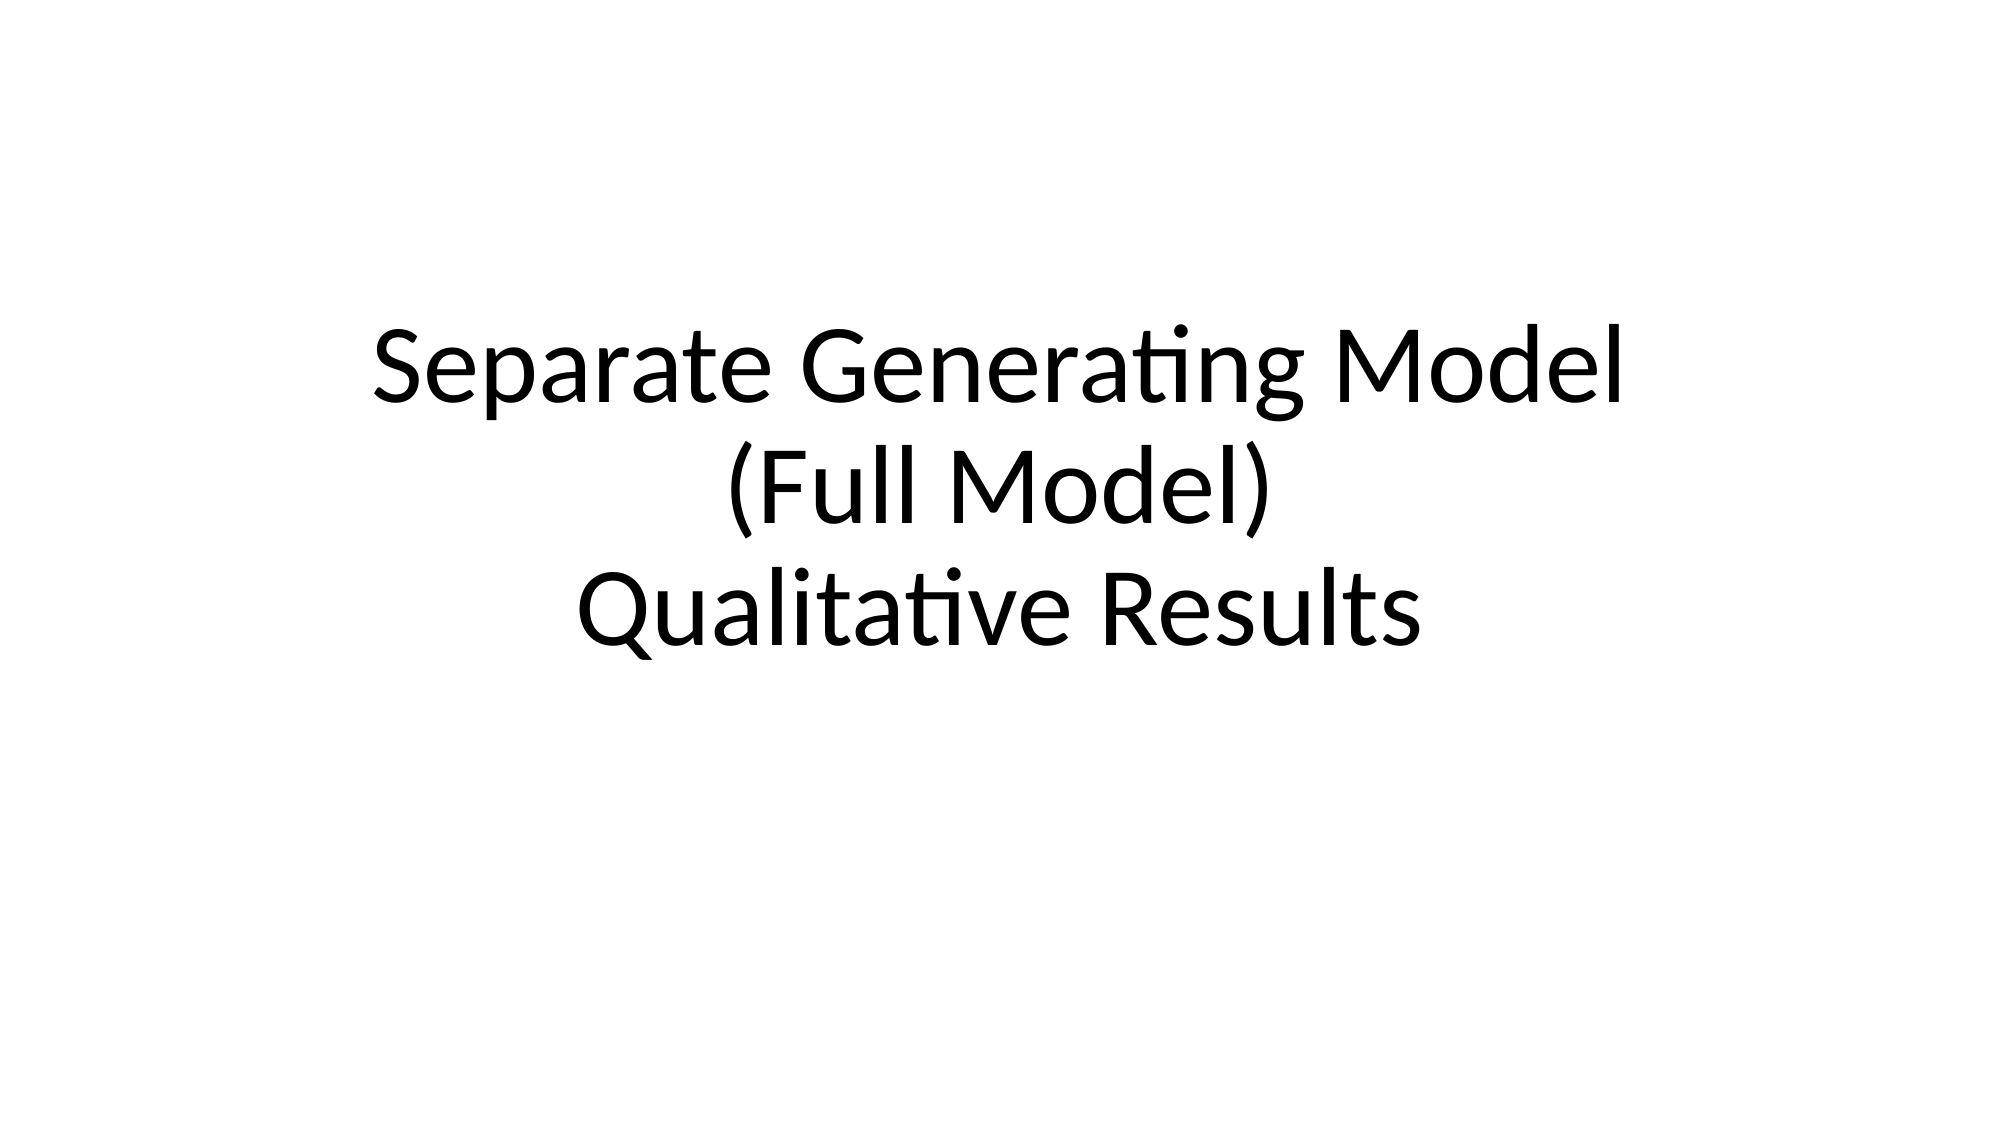

# Separate Generating Model (Full Model) Qualitative Results